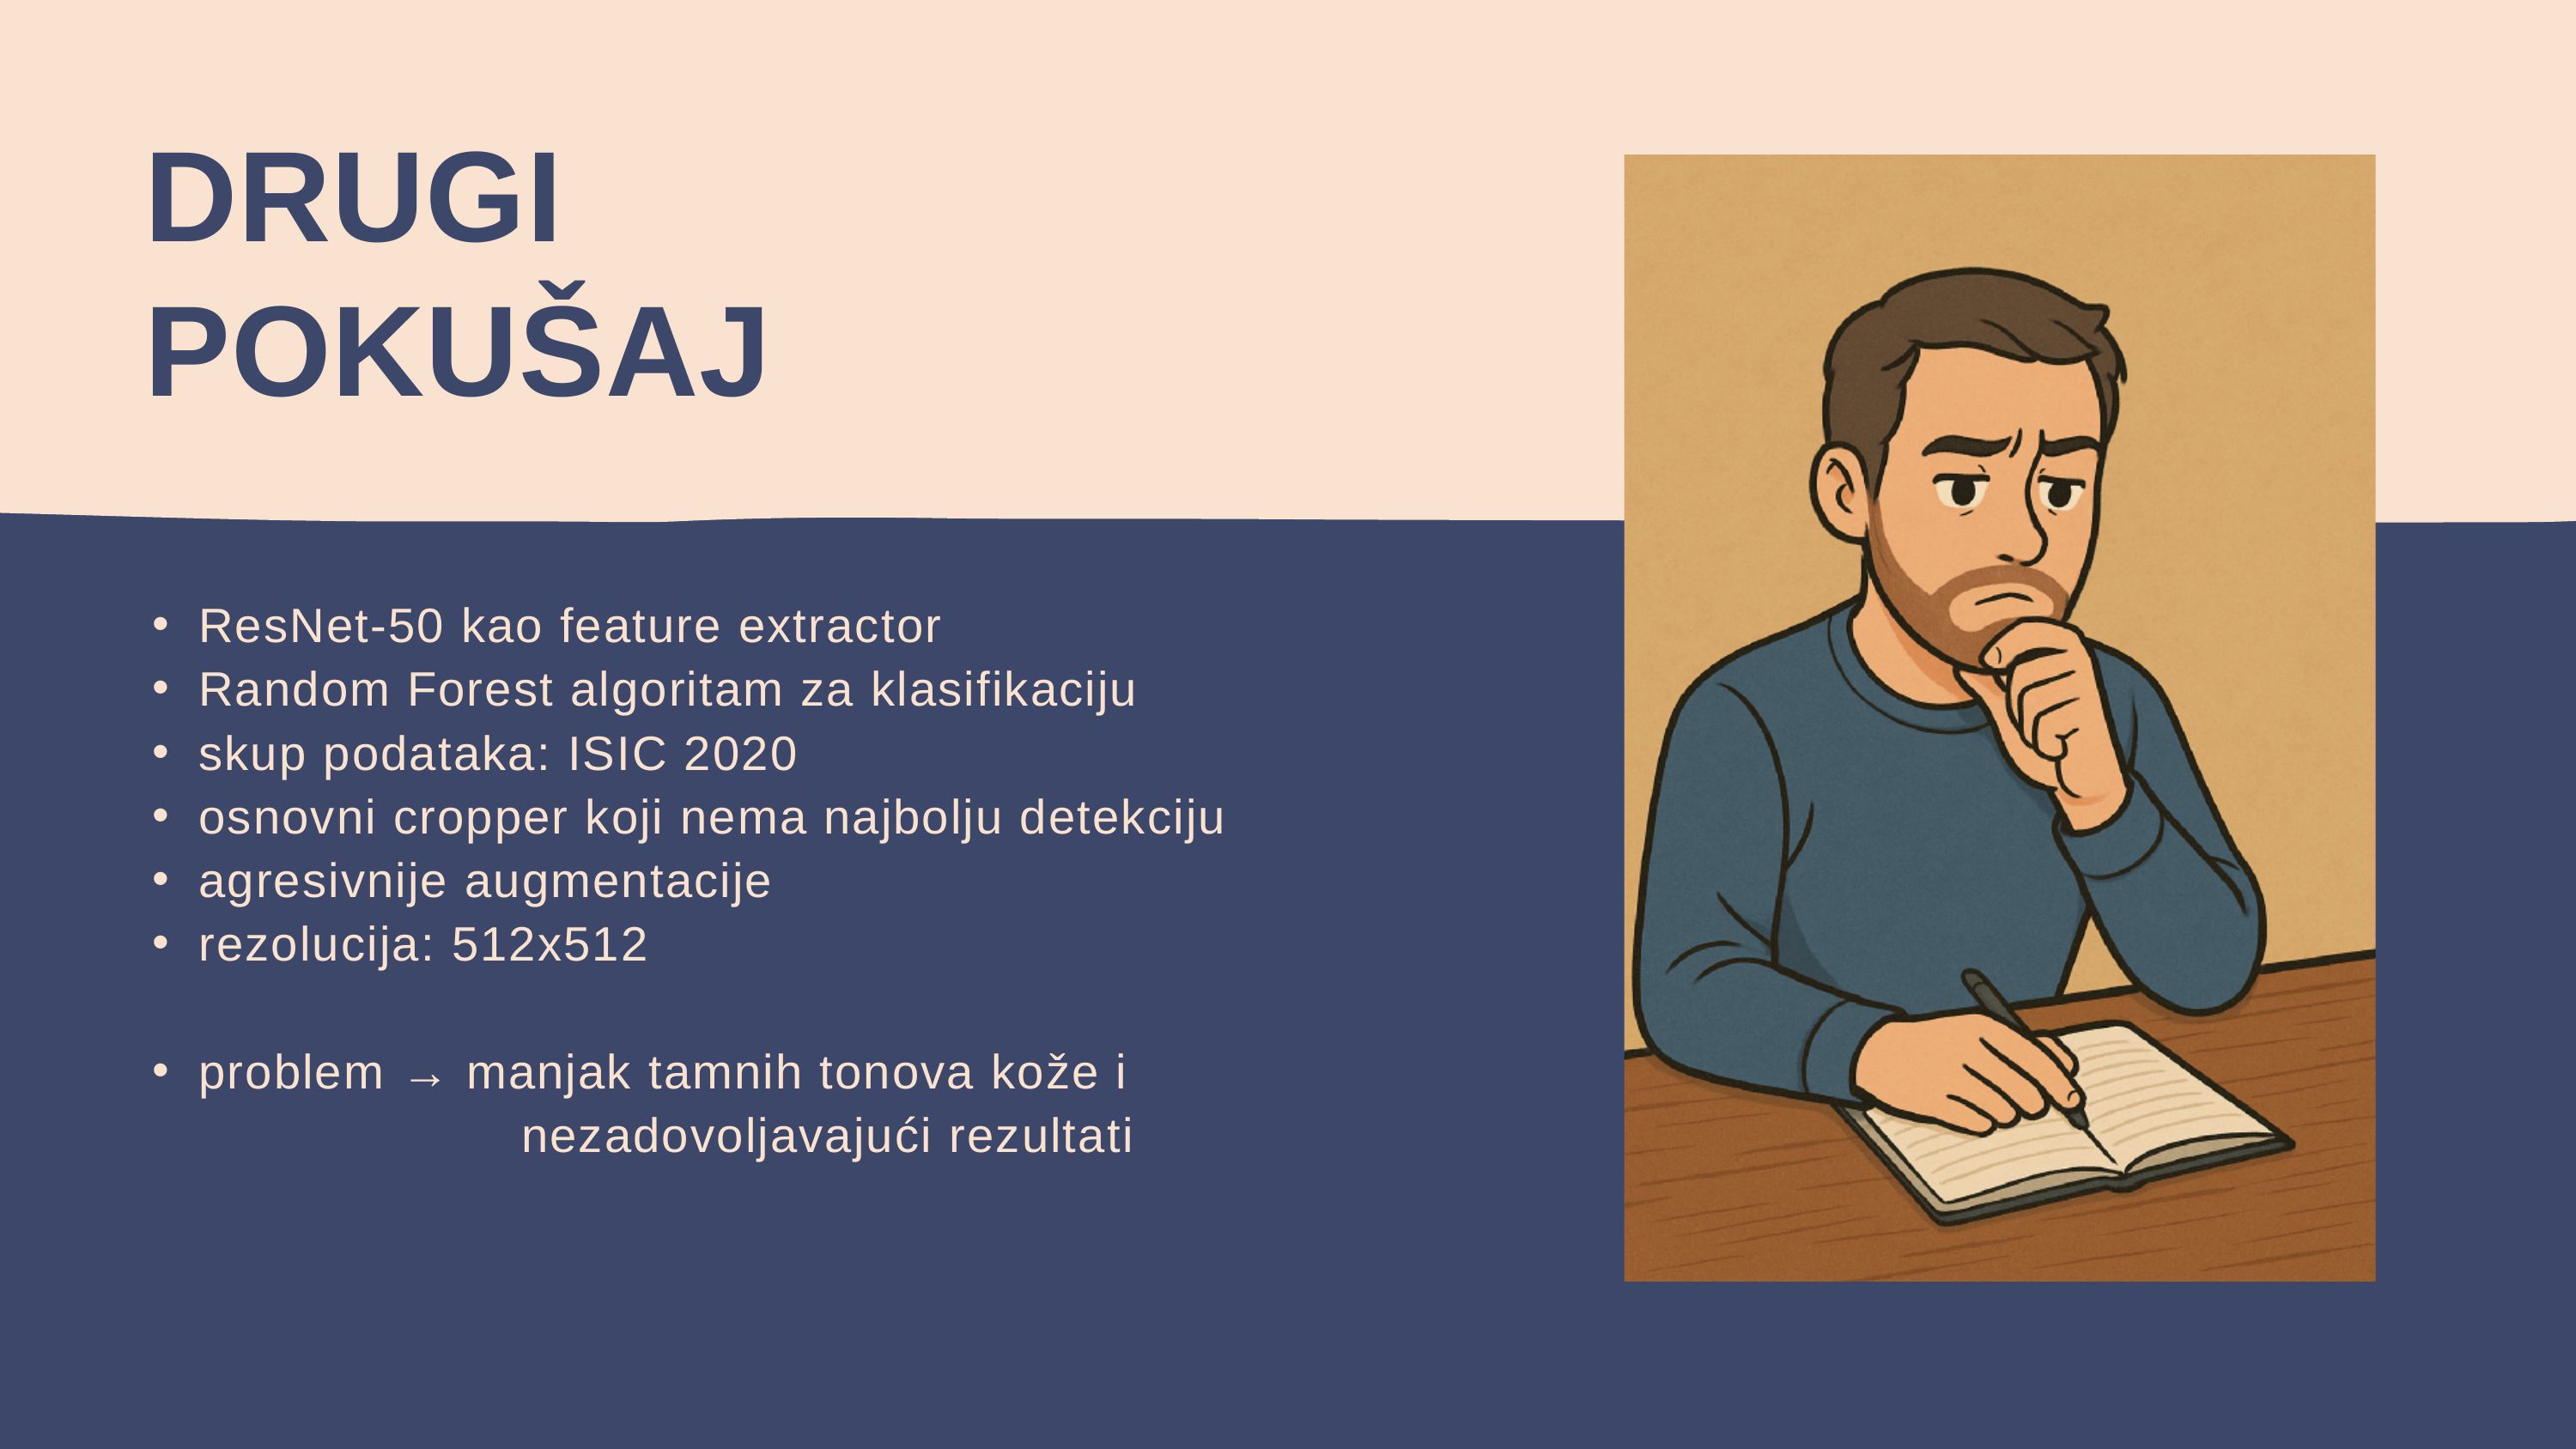

DRUGI POKUŠAJ

ResNet-50 kao feature extractor
Random Forest algoritam za klasifikaciju
skup podataka: ISIC 2020
osnovni cropper koji nema najbolju detekciju
agresivnije augmentacije
rezolucija: 512x512

problem → manjak tamnih tonova kože i
                           nezadovoljavajući rezultati